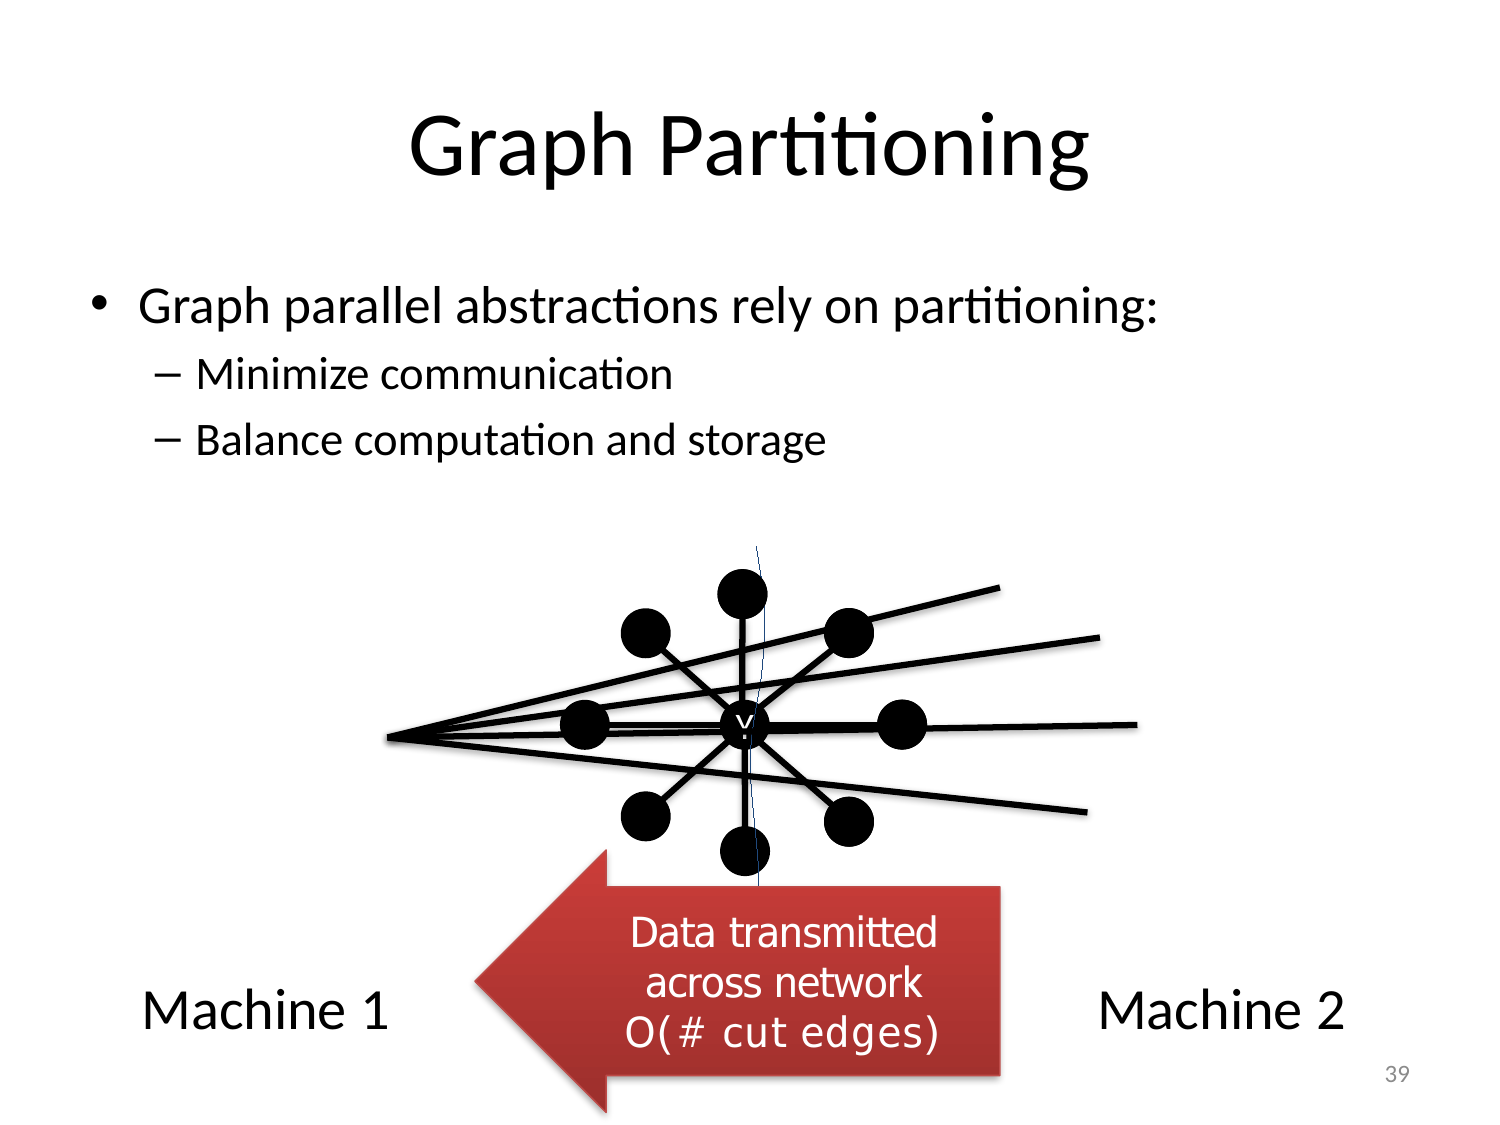

# Graph Partitioning
Graph parallel abstractions rely on partitioning:
Minimize communication
Balance computation and storage

Machine 1
Machine 2

Y

Data transmitted
across network
O(# cut edges)
39